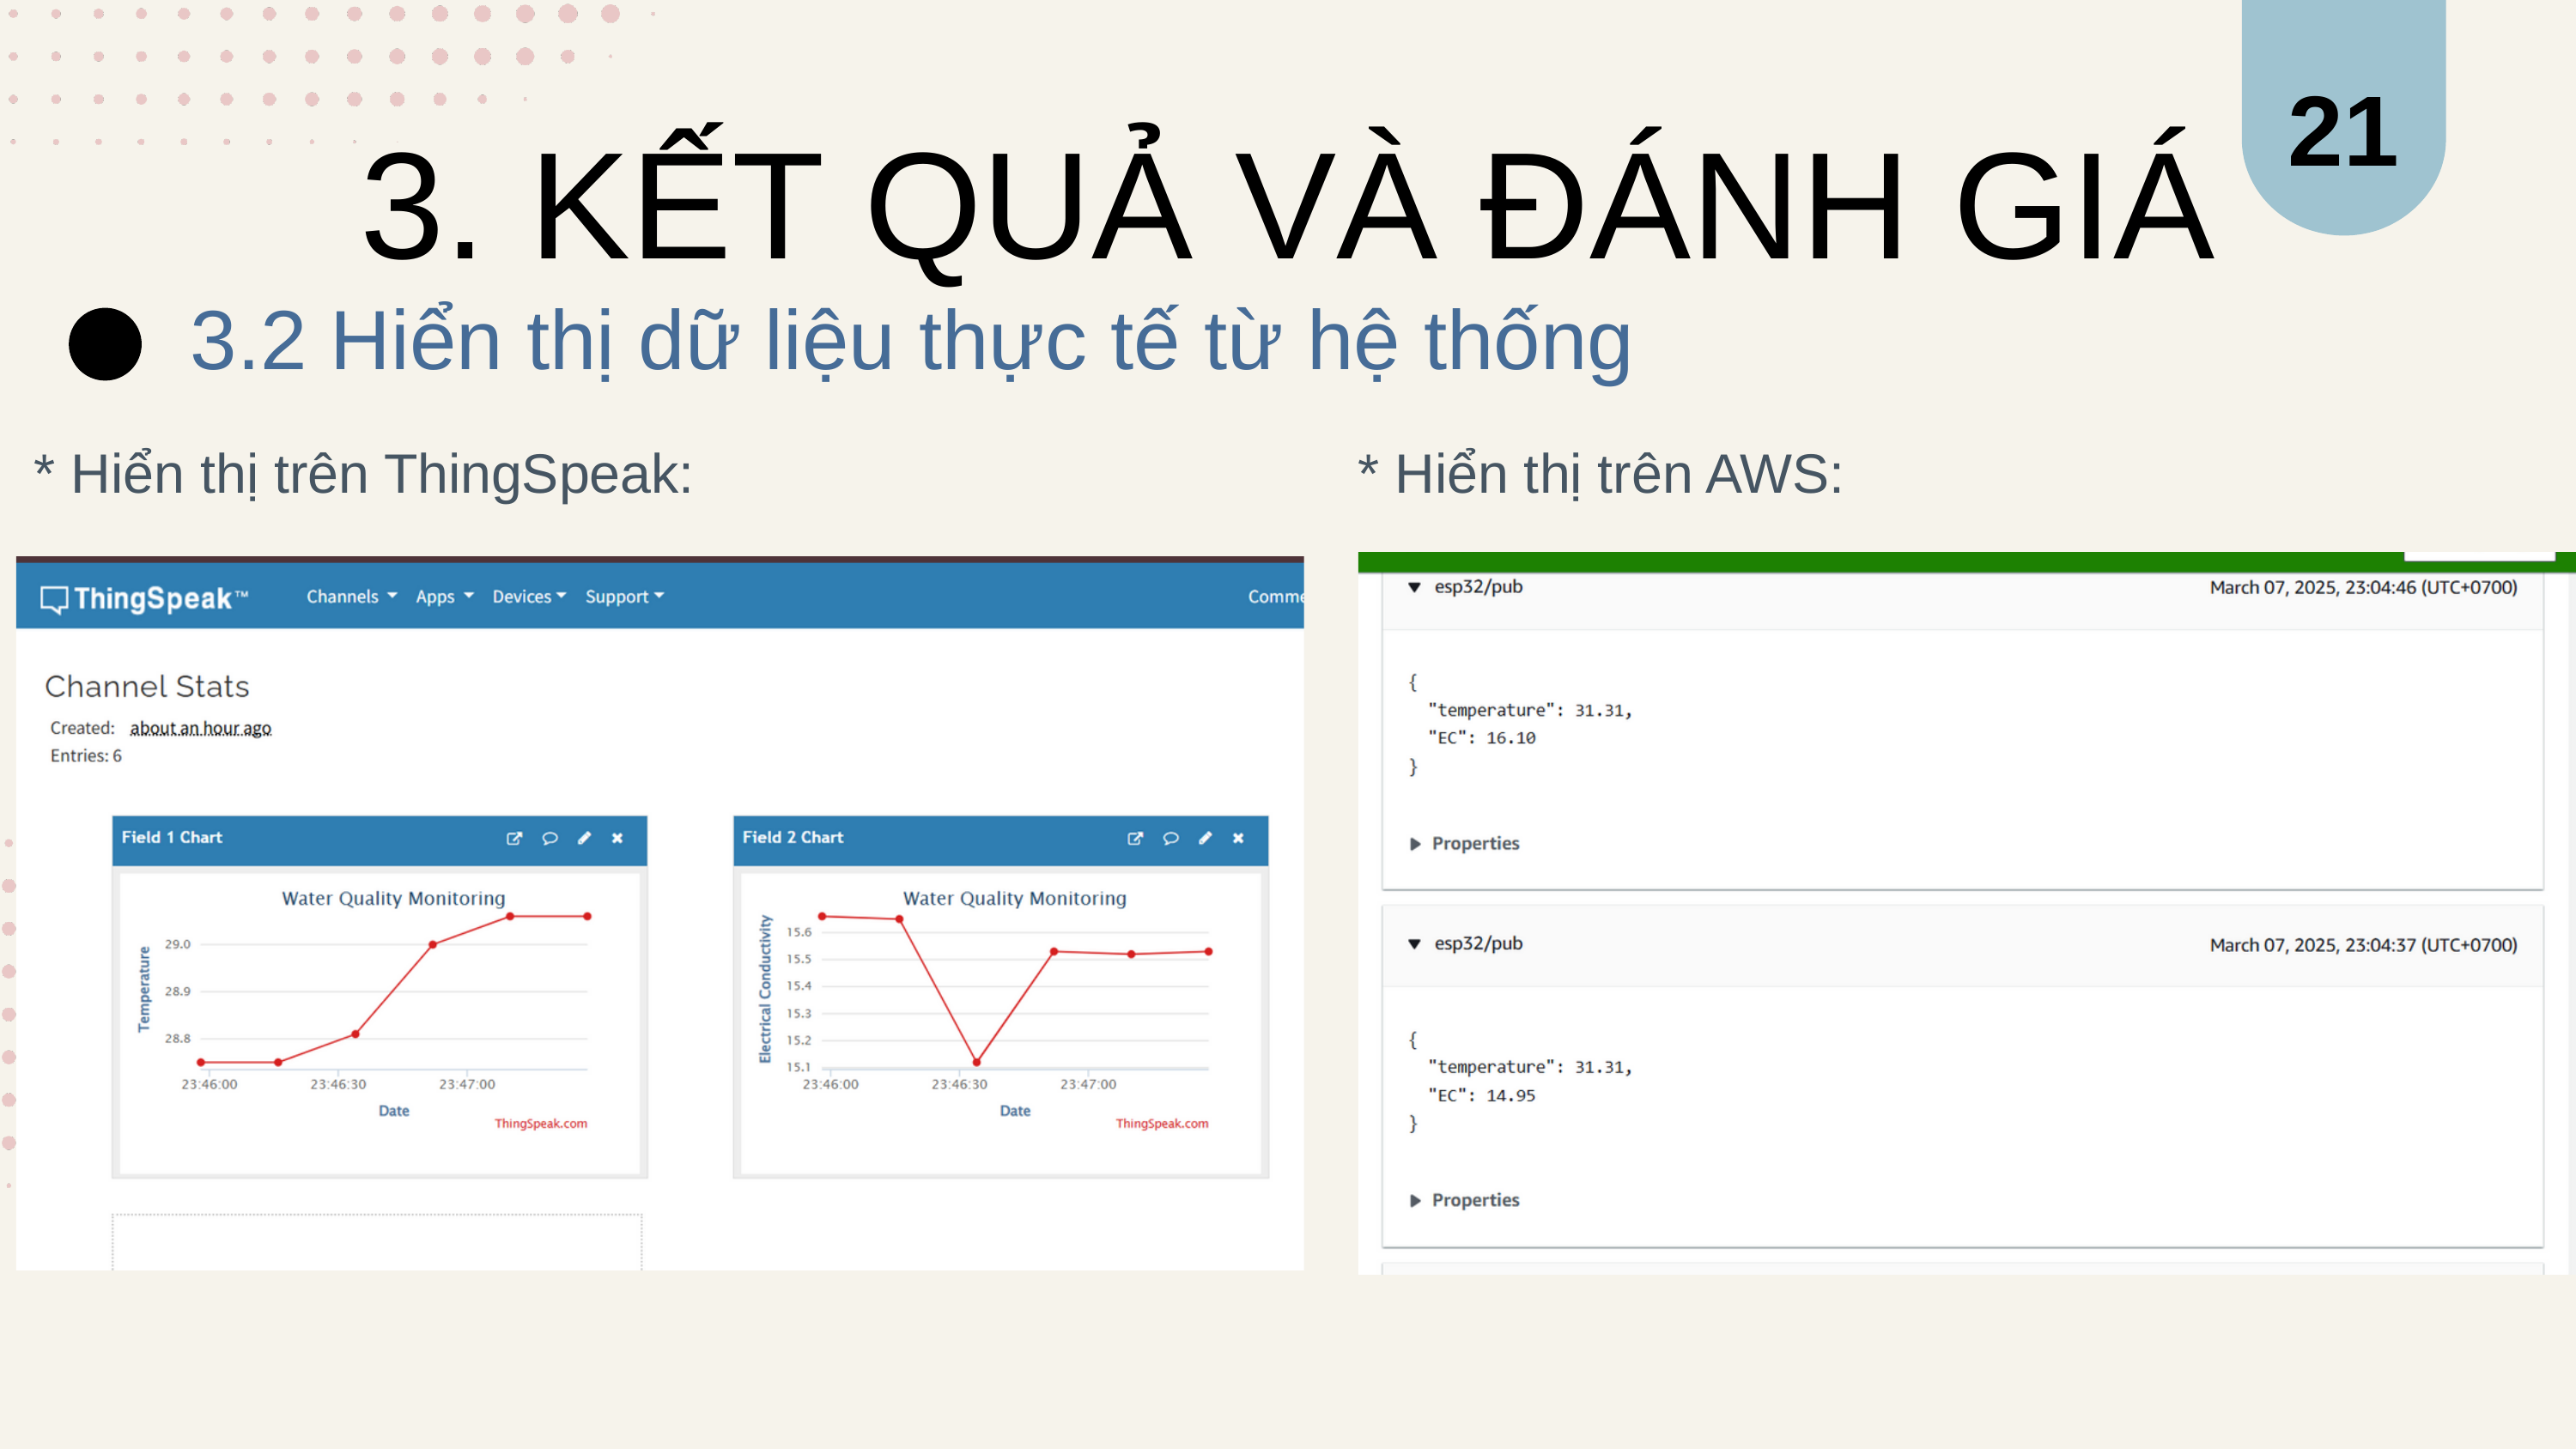

21

3. KẾT QUẢ VÀ ĐÁNH GIÁ
3.2 Hiển thị dữ liệu thực tế từ hệ thống

* Hiển thị trên ThingSpeak:
* Hiển thị trên AWS: